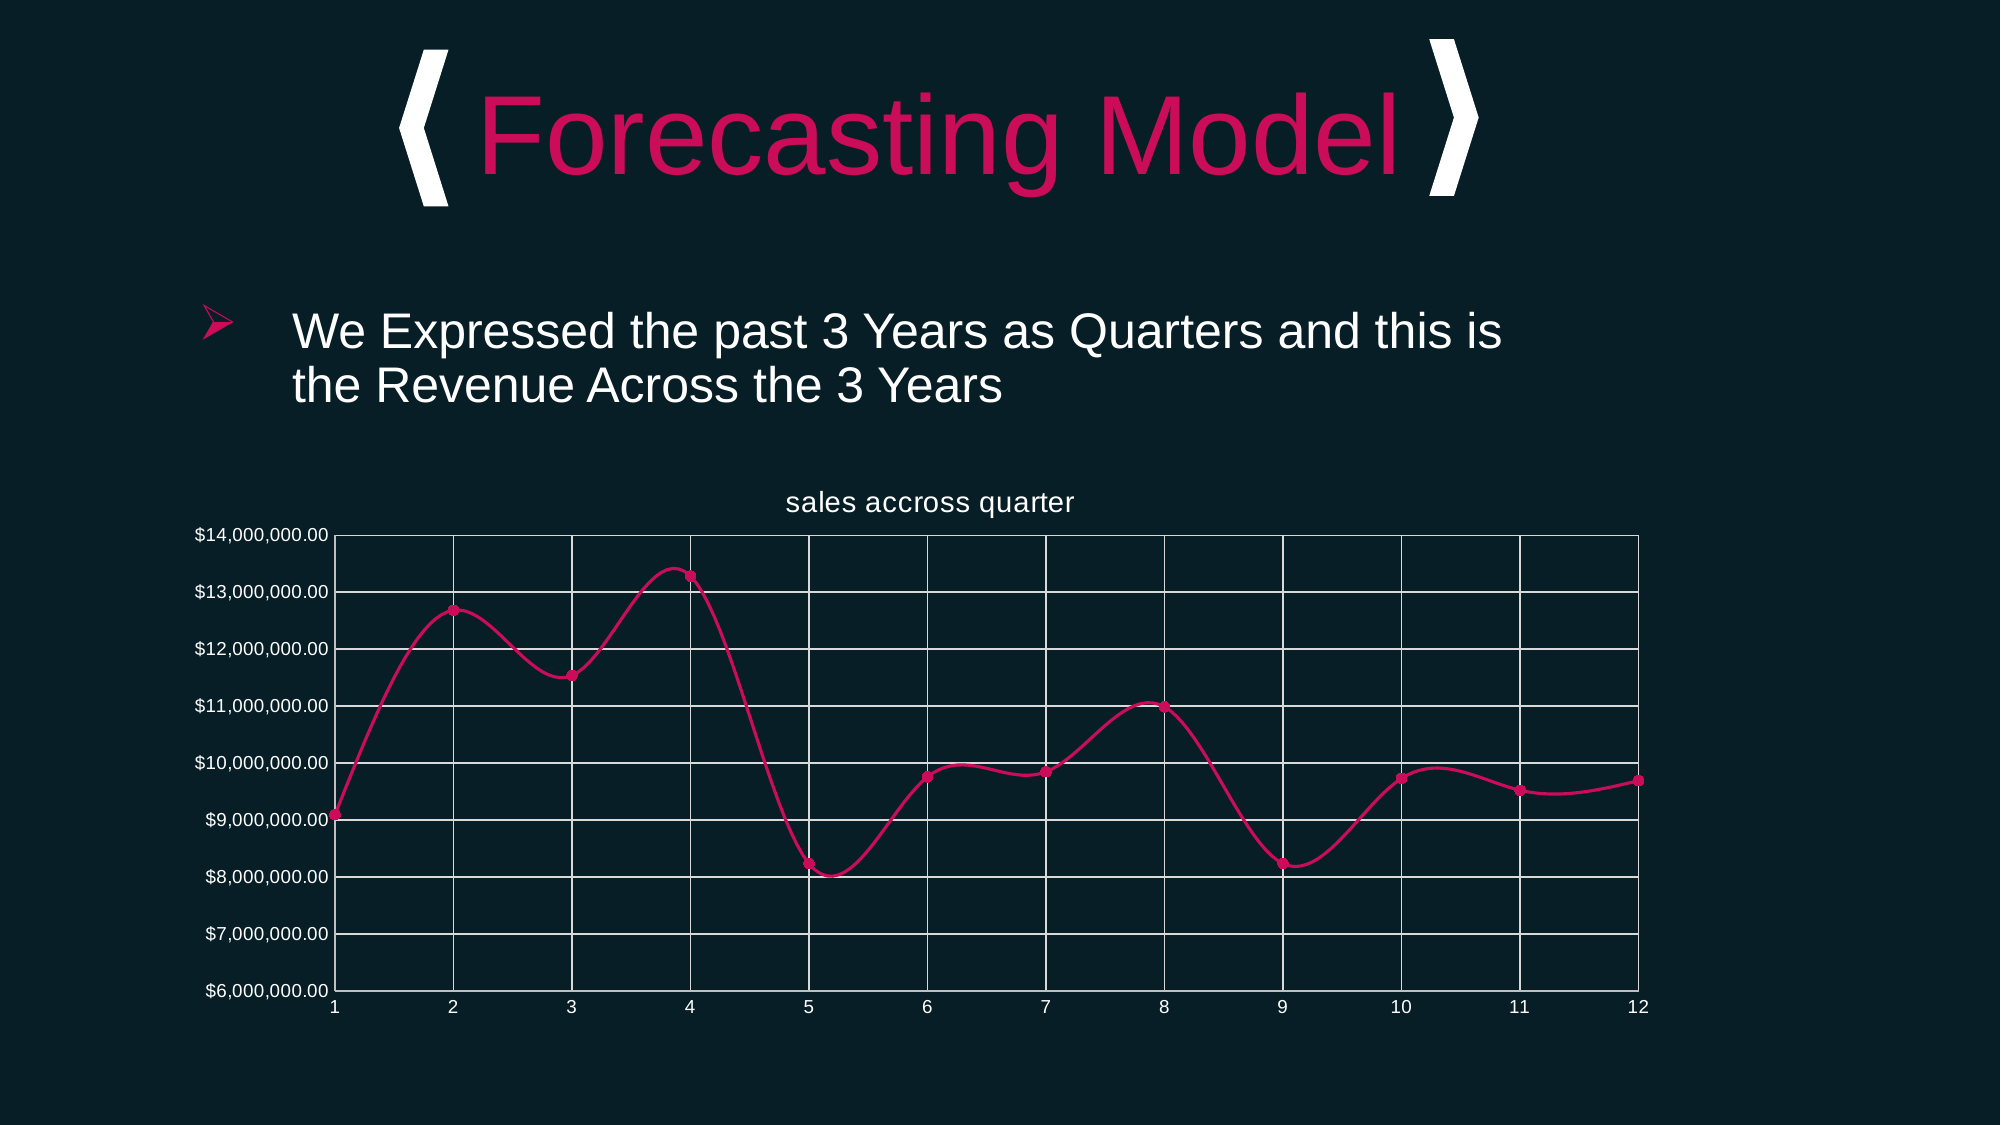

Forecasting Model
We Expressed the past 3 Years as Quarters and this is the Revenue Across the 3 Years

### Chart:  sales accross quarter

| Category |  |
|---|---|